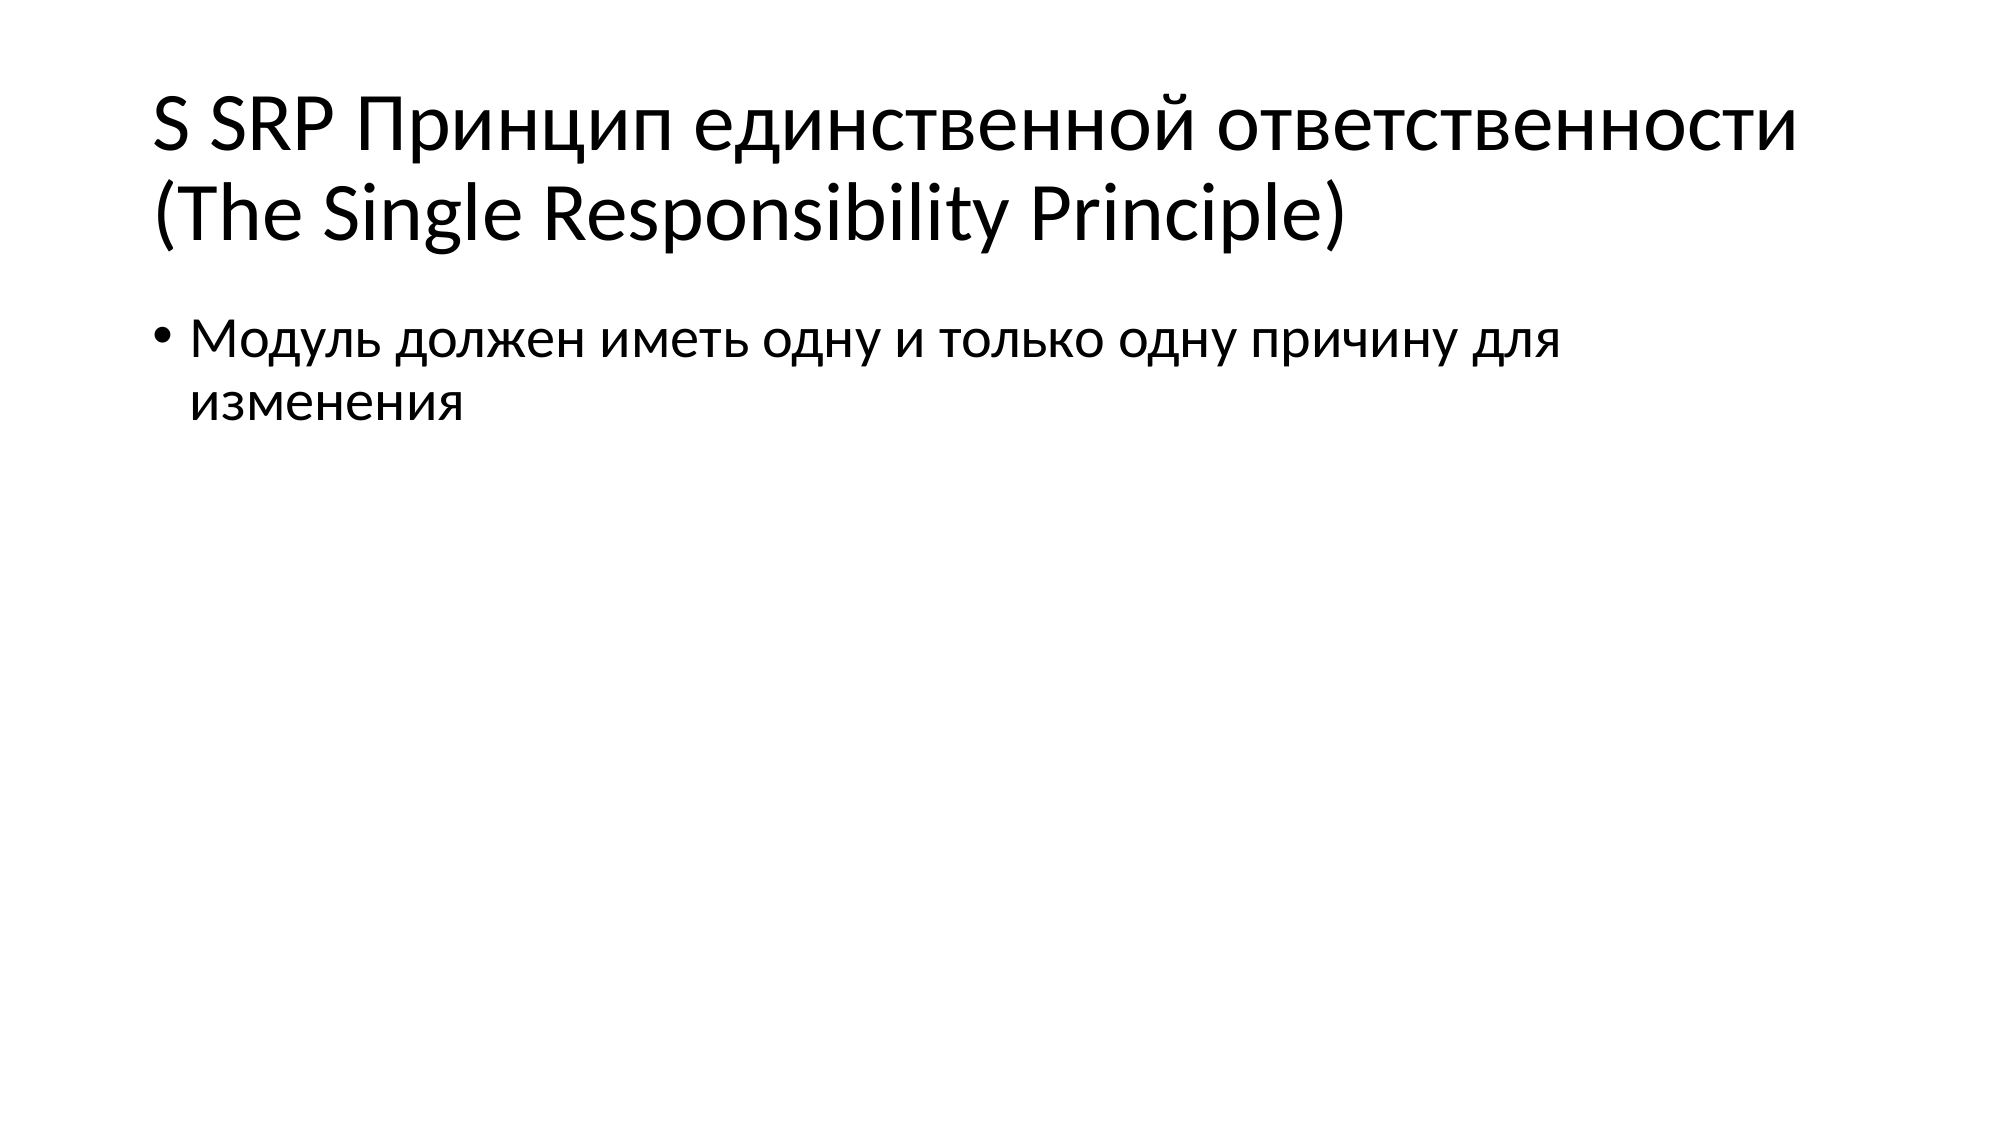

# S SRP Принцип единственной ответственности (The Single Responsibility Principle)
Модуль должен иметь одну и только одну причину для изменения